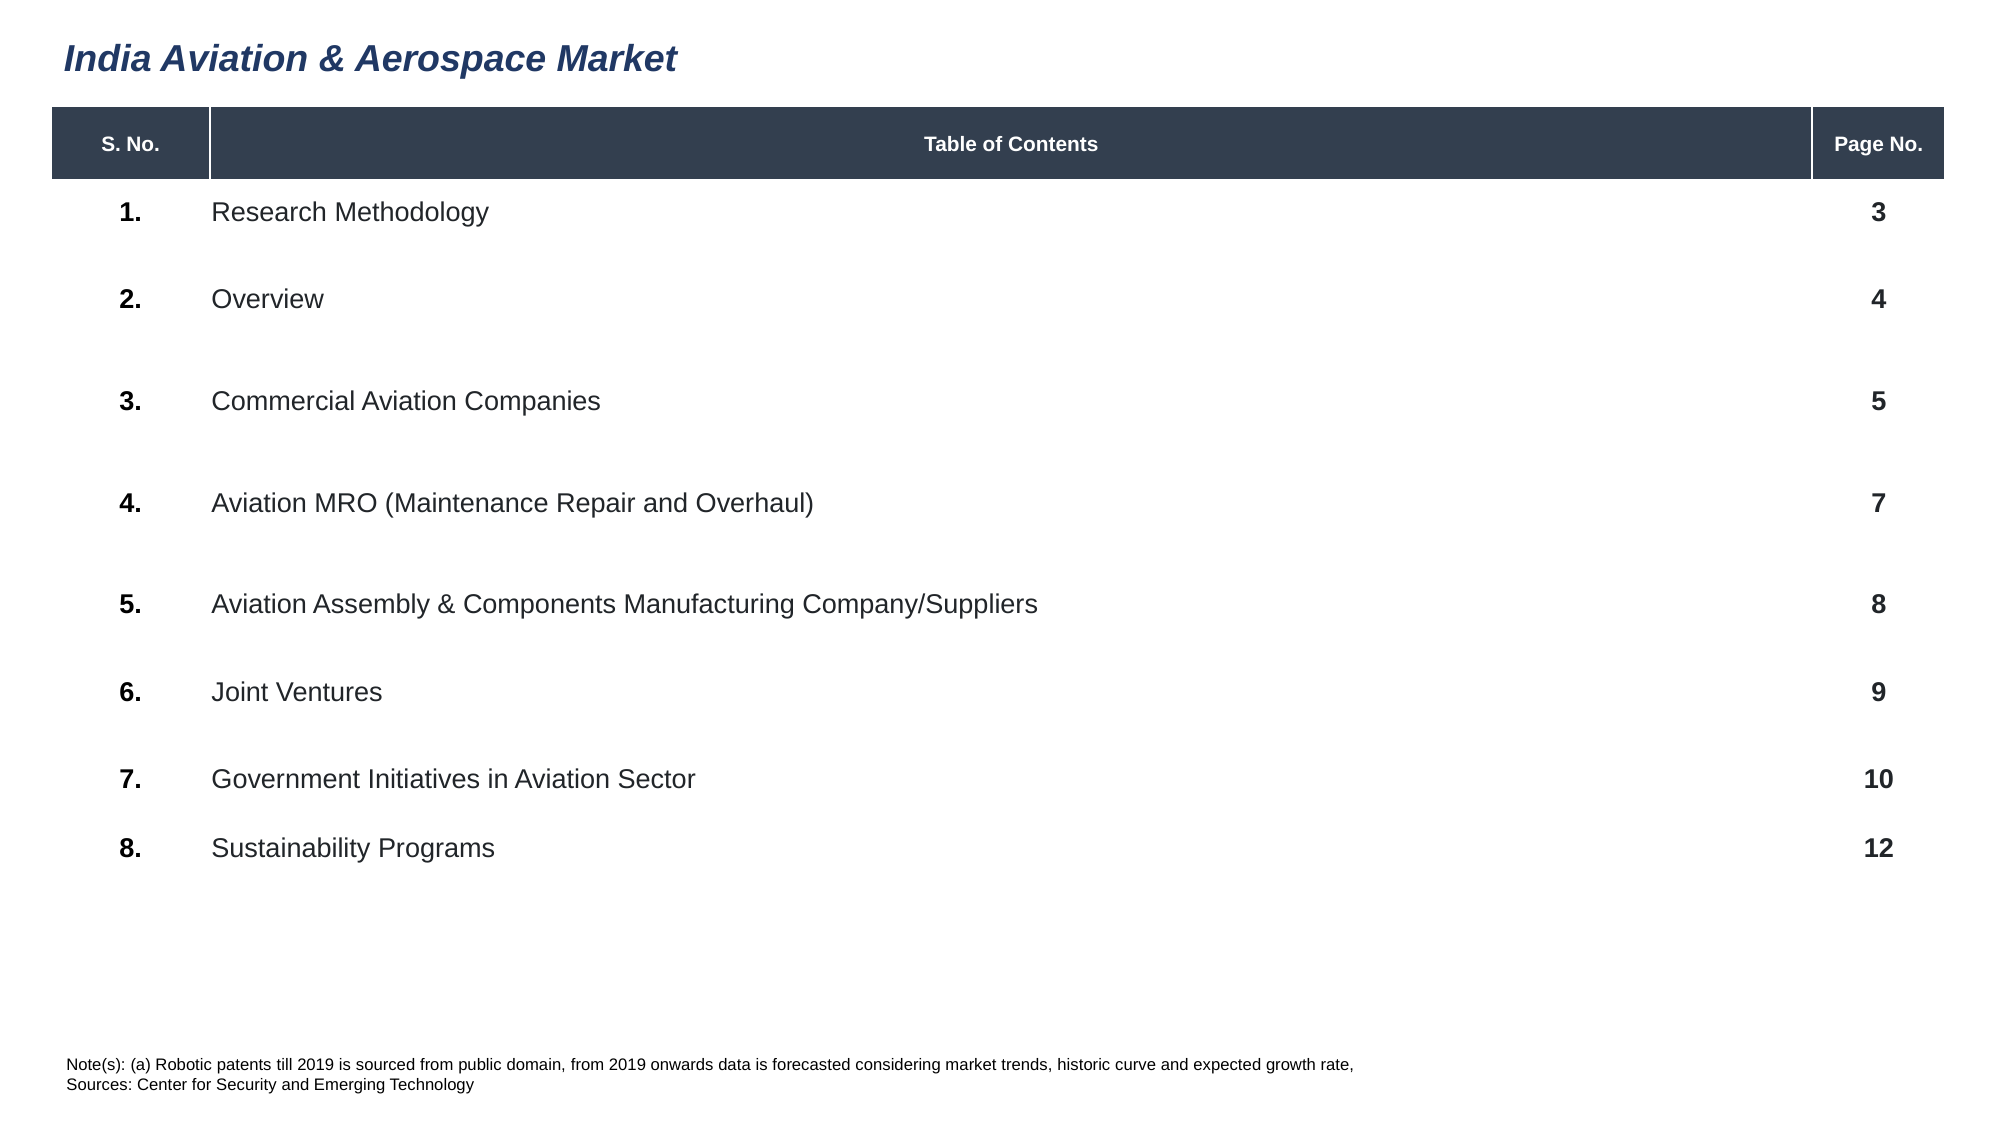

India Aviation & Aerospace Market
| S. No. | Table of Contents | Page No. |
| --- | --- | --- |
| 1. | Research Methodology | 3 |
| 2. | Overview | 4 |
| 3. | Commercial Aviation Companies | 5 |
| 4. | Aviation MRO (Maintenance Repair and Overhaul) | 7 |
| 5. | Aviation Assembly & Components Manufacturing Company/Suppliers | 8 |
| 6. | Joint Ventures | 9 |
| 7. | Government Initiatives in Aviation Sector | 10 |
| 8. | Sustainability Programs | 12 |
|  |  |  |
|  |  |  |
Note(s): (a) Robotic patents till 2019 is sourced from public domain, from 2019 onwards data is forecasted considering market trends, historic curve and expected growth rate,
Sources: Center for Security and Emerging Technology